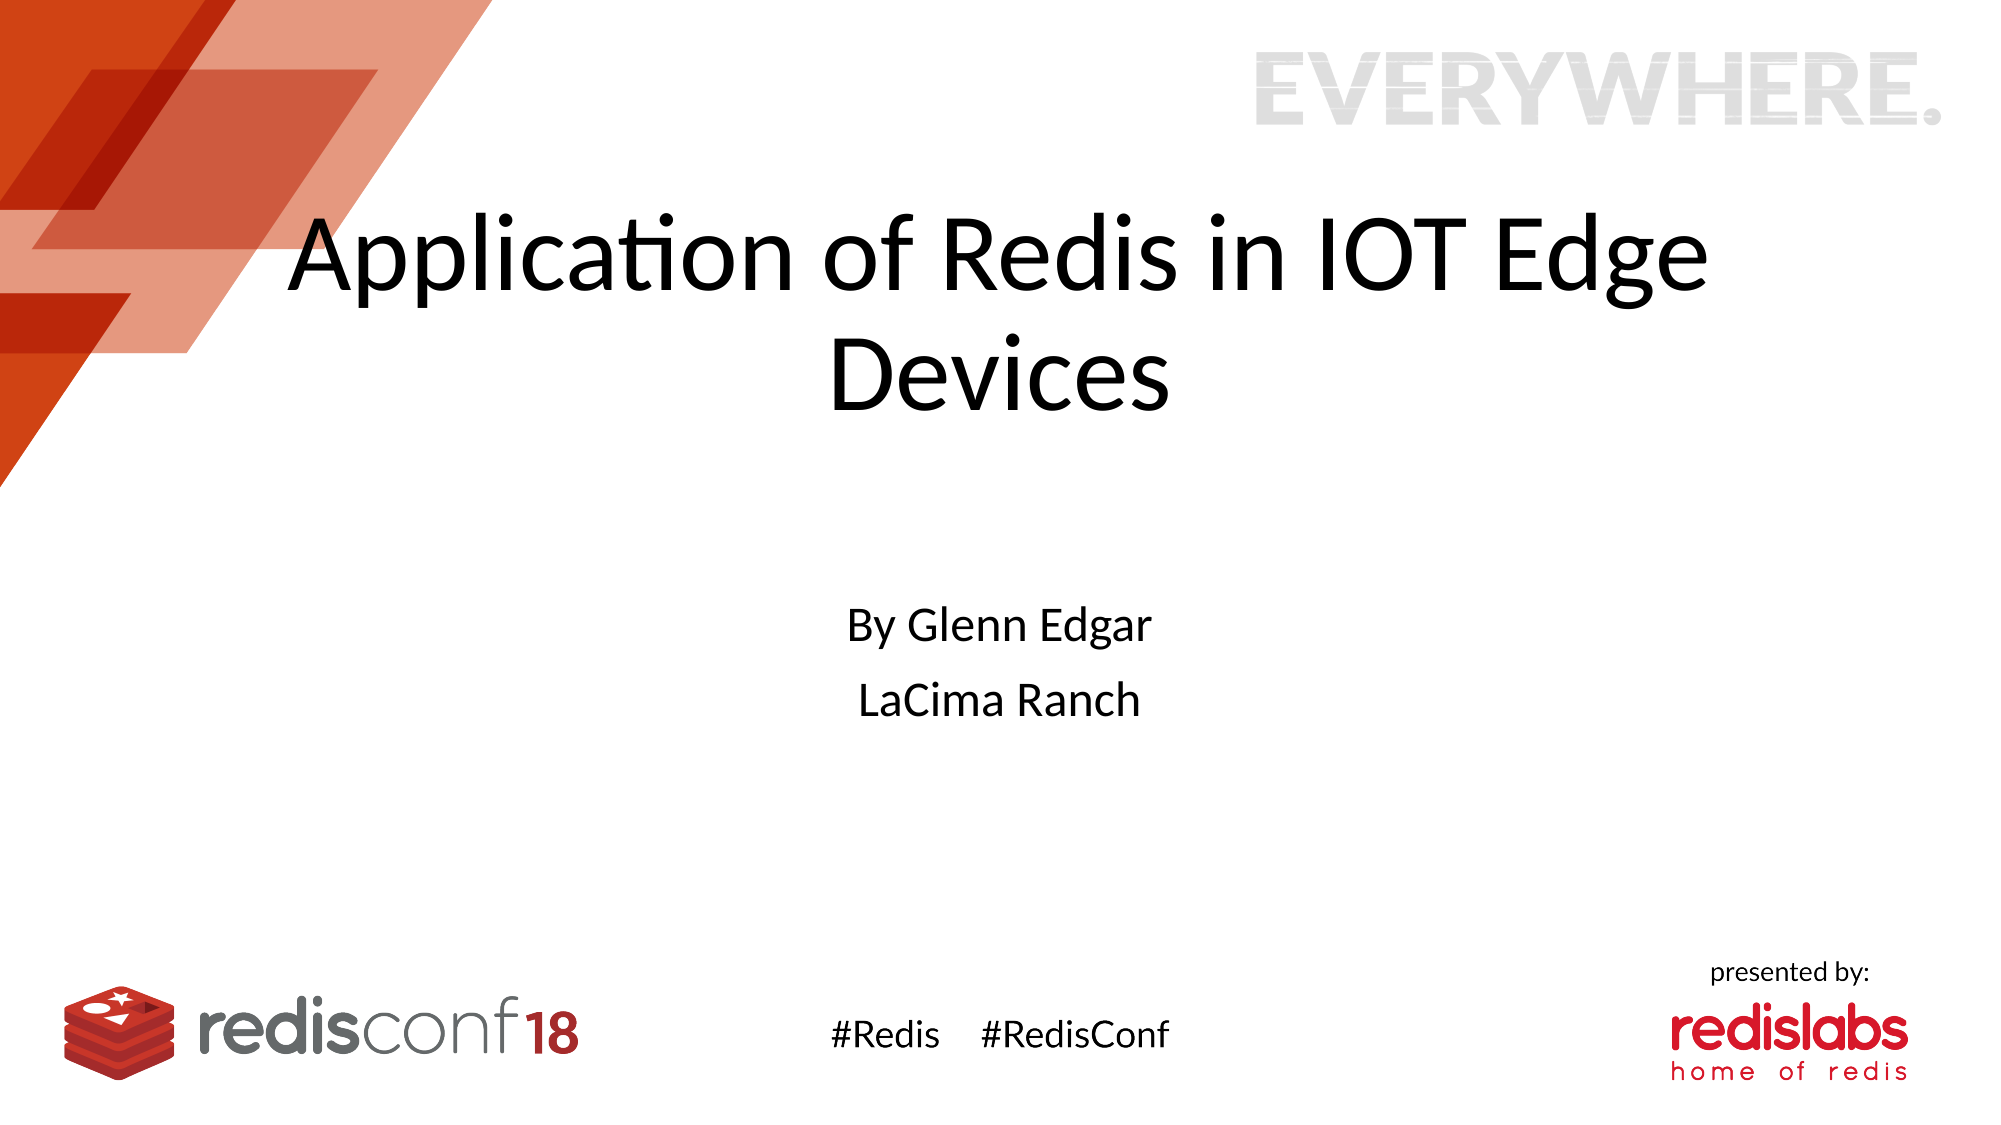

# Application of Redis in IOT Edge Devices
By Glenn Edgar
LaCima Ranch